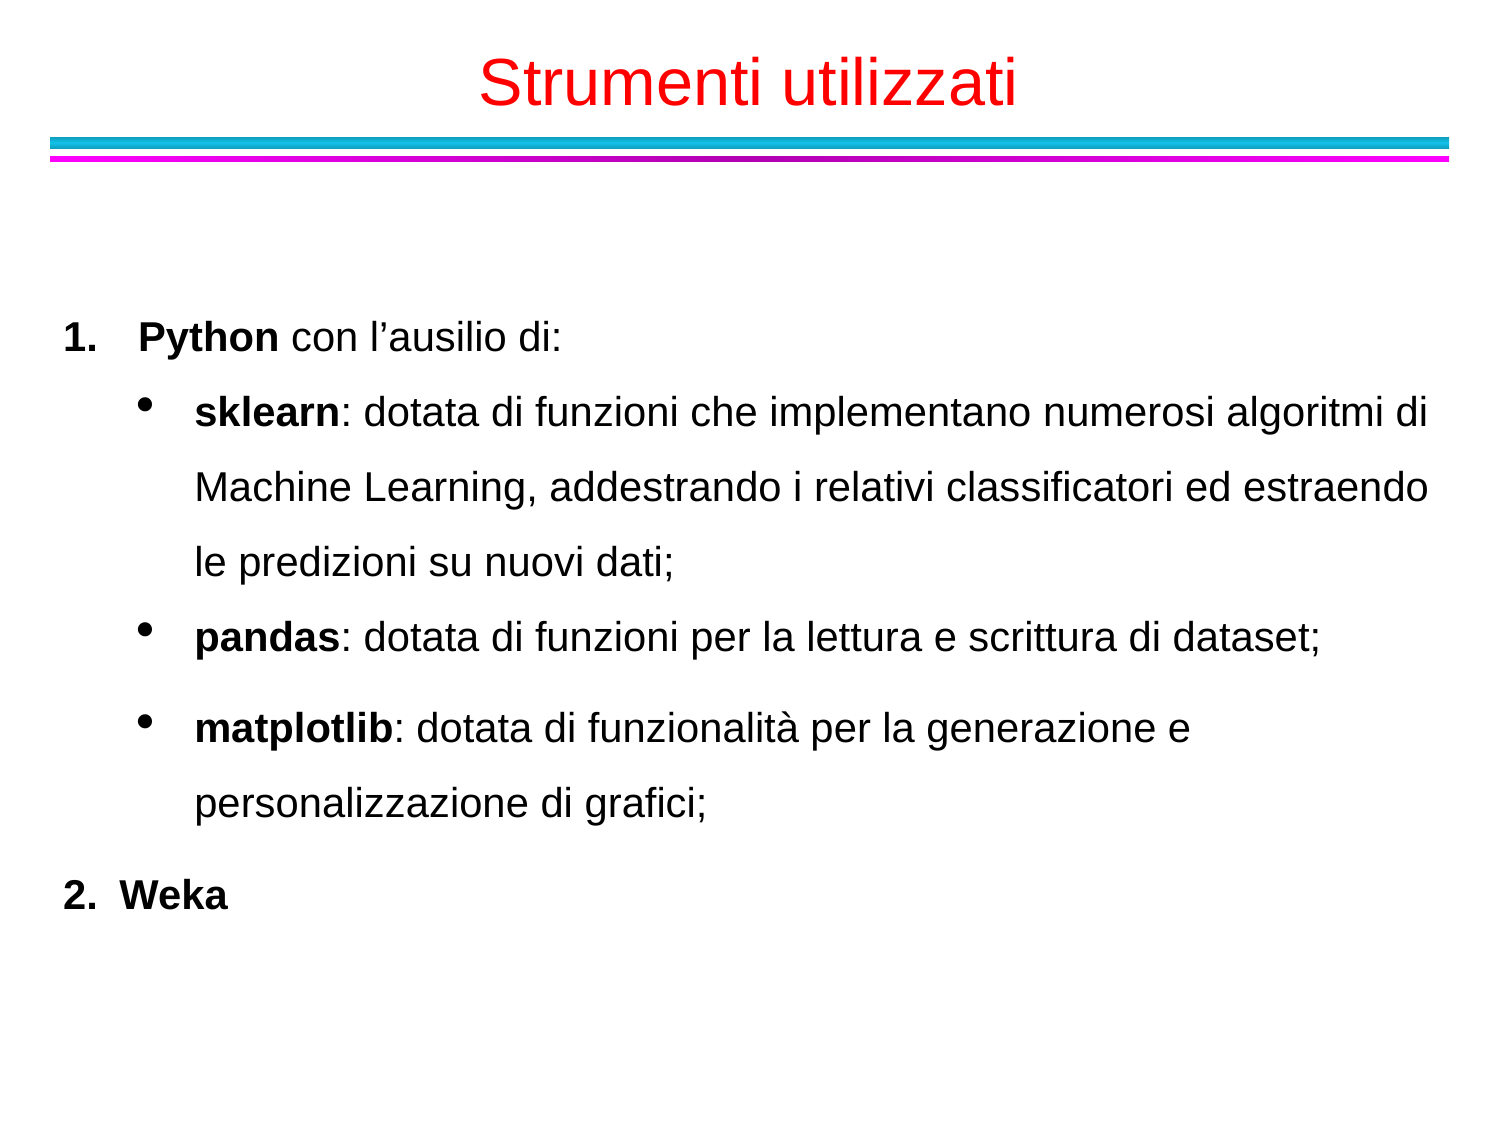

Strumenti utilizzati
Python con l’ausilio di:
sklearn: dotata di funzioni che implementano numerosi algoritmi di Machine Learning, addestrando i relativi classificatori ed estraendo le predizioni su nuovi dati;
pandas: dotata di funzioni per la lettura e scrittura di dataset;
matplotlib: dotata di funzionalità per la generazione e personalizzazione di grafici;
Weka